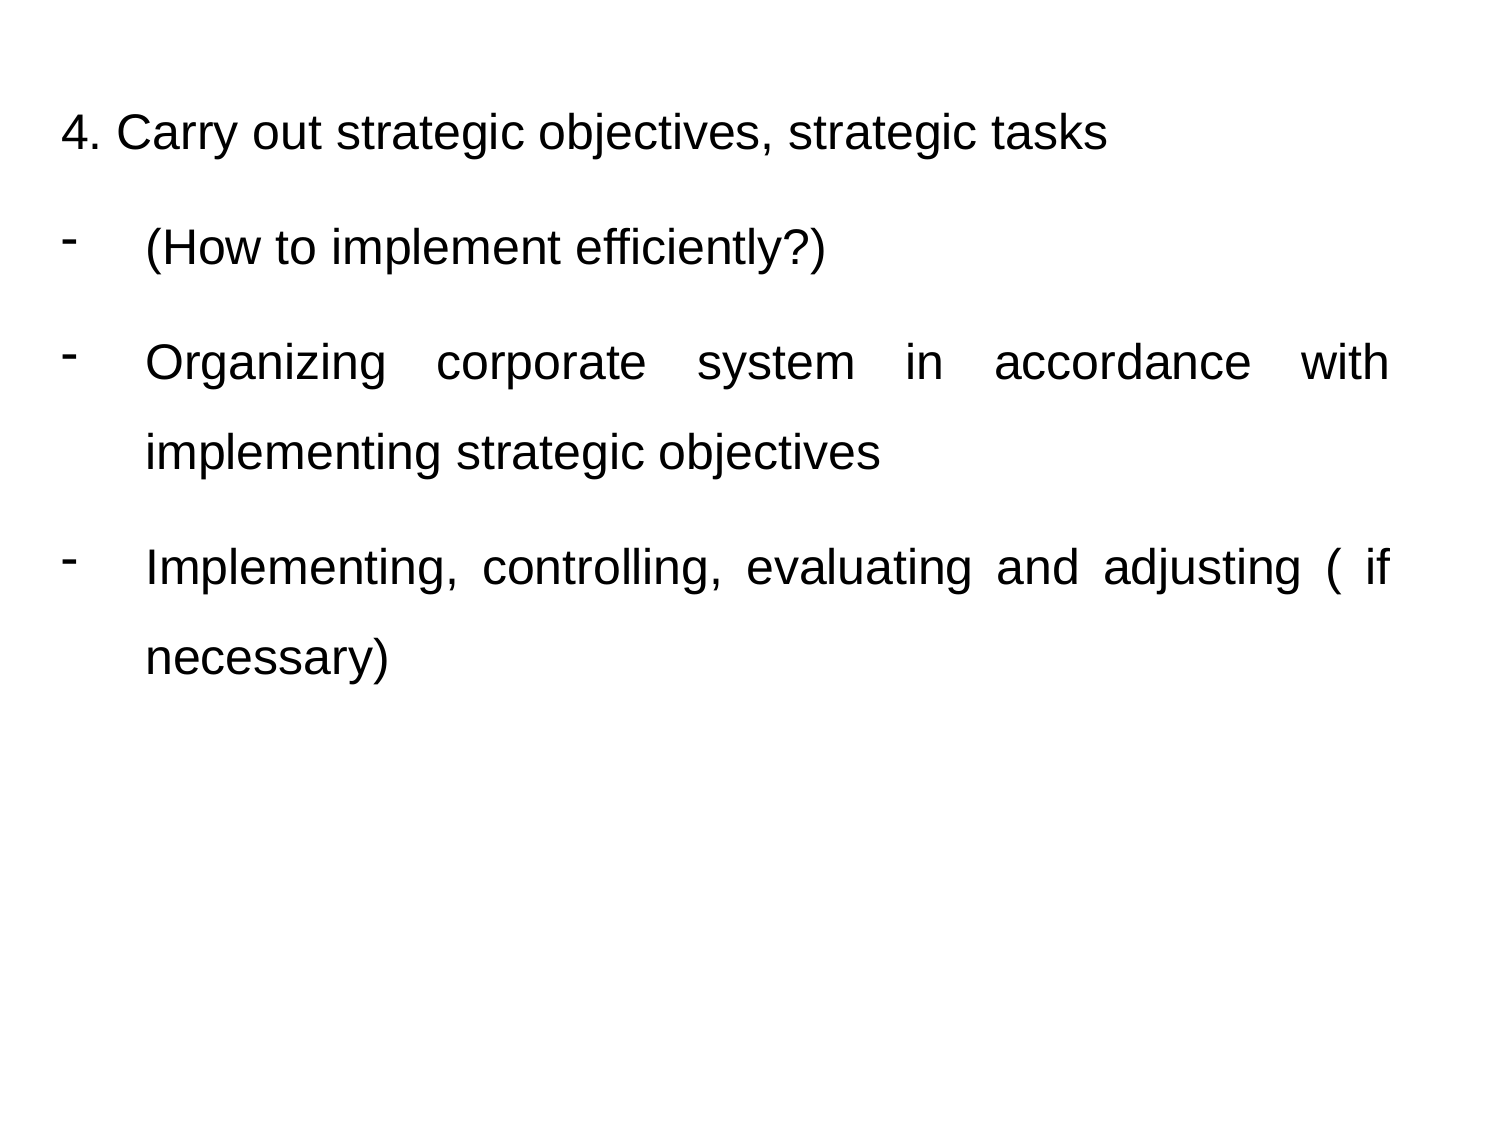

4. Carry out strategic objectives, strategic tasks
(How to implement efficiently?)
Organizing corporate system in accordance with implementing strategic objectives
Implementing, controlling, evaluating and adjusting ( if necessary)